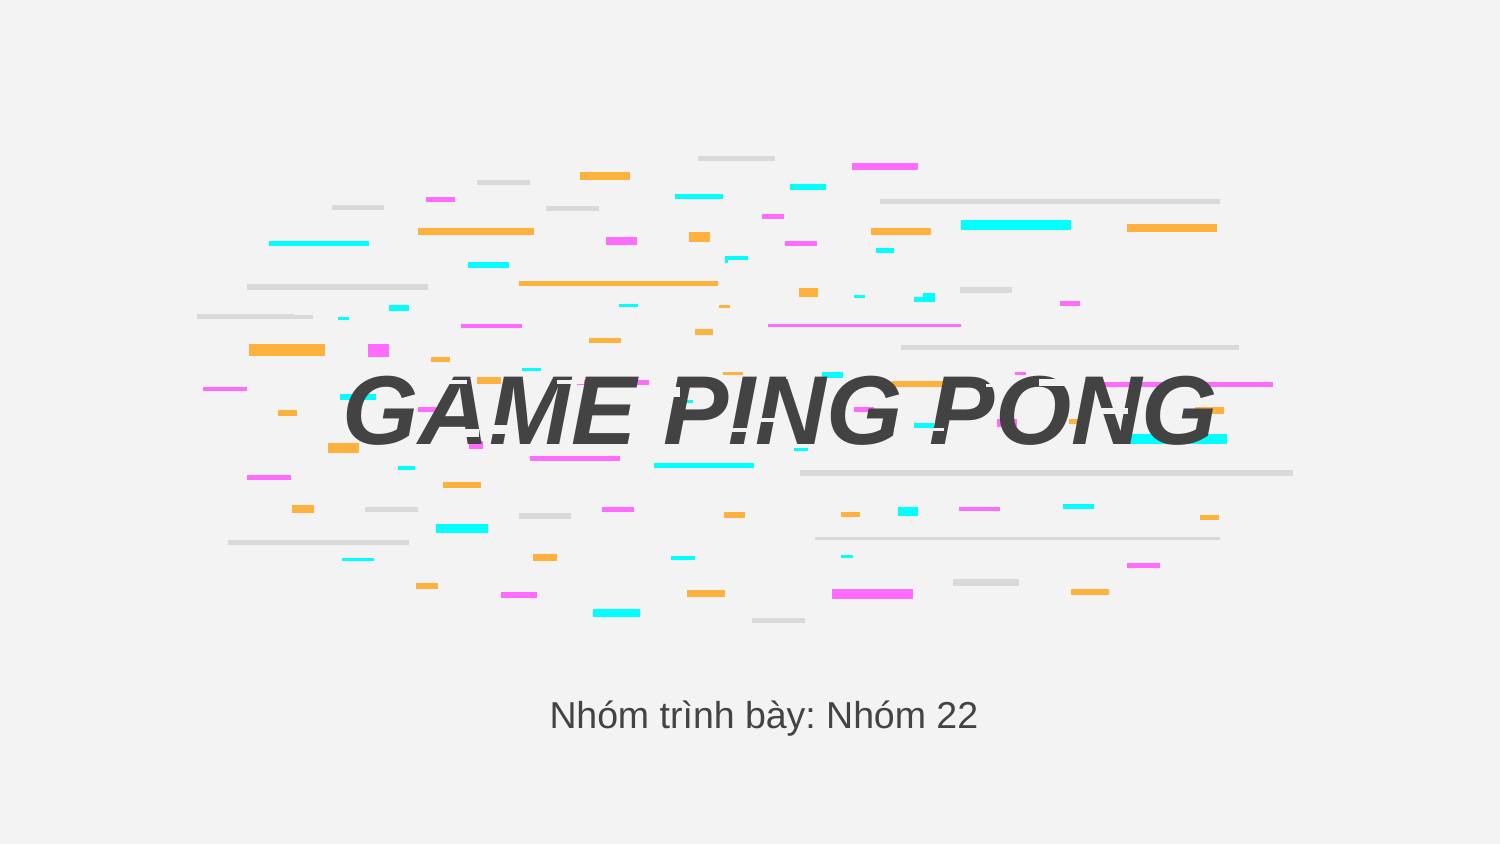

# GAME PING PONG

Nhóm trình bày: Nhóm 22